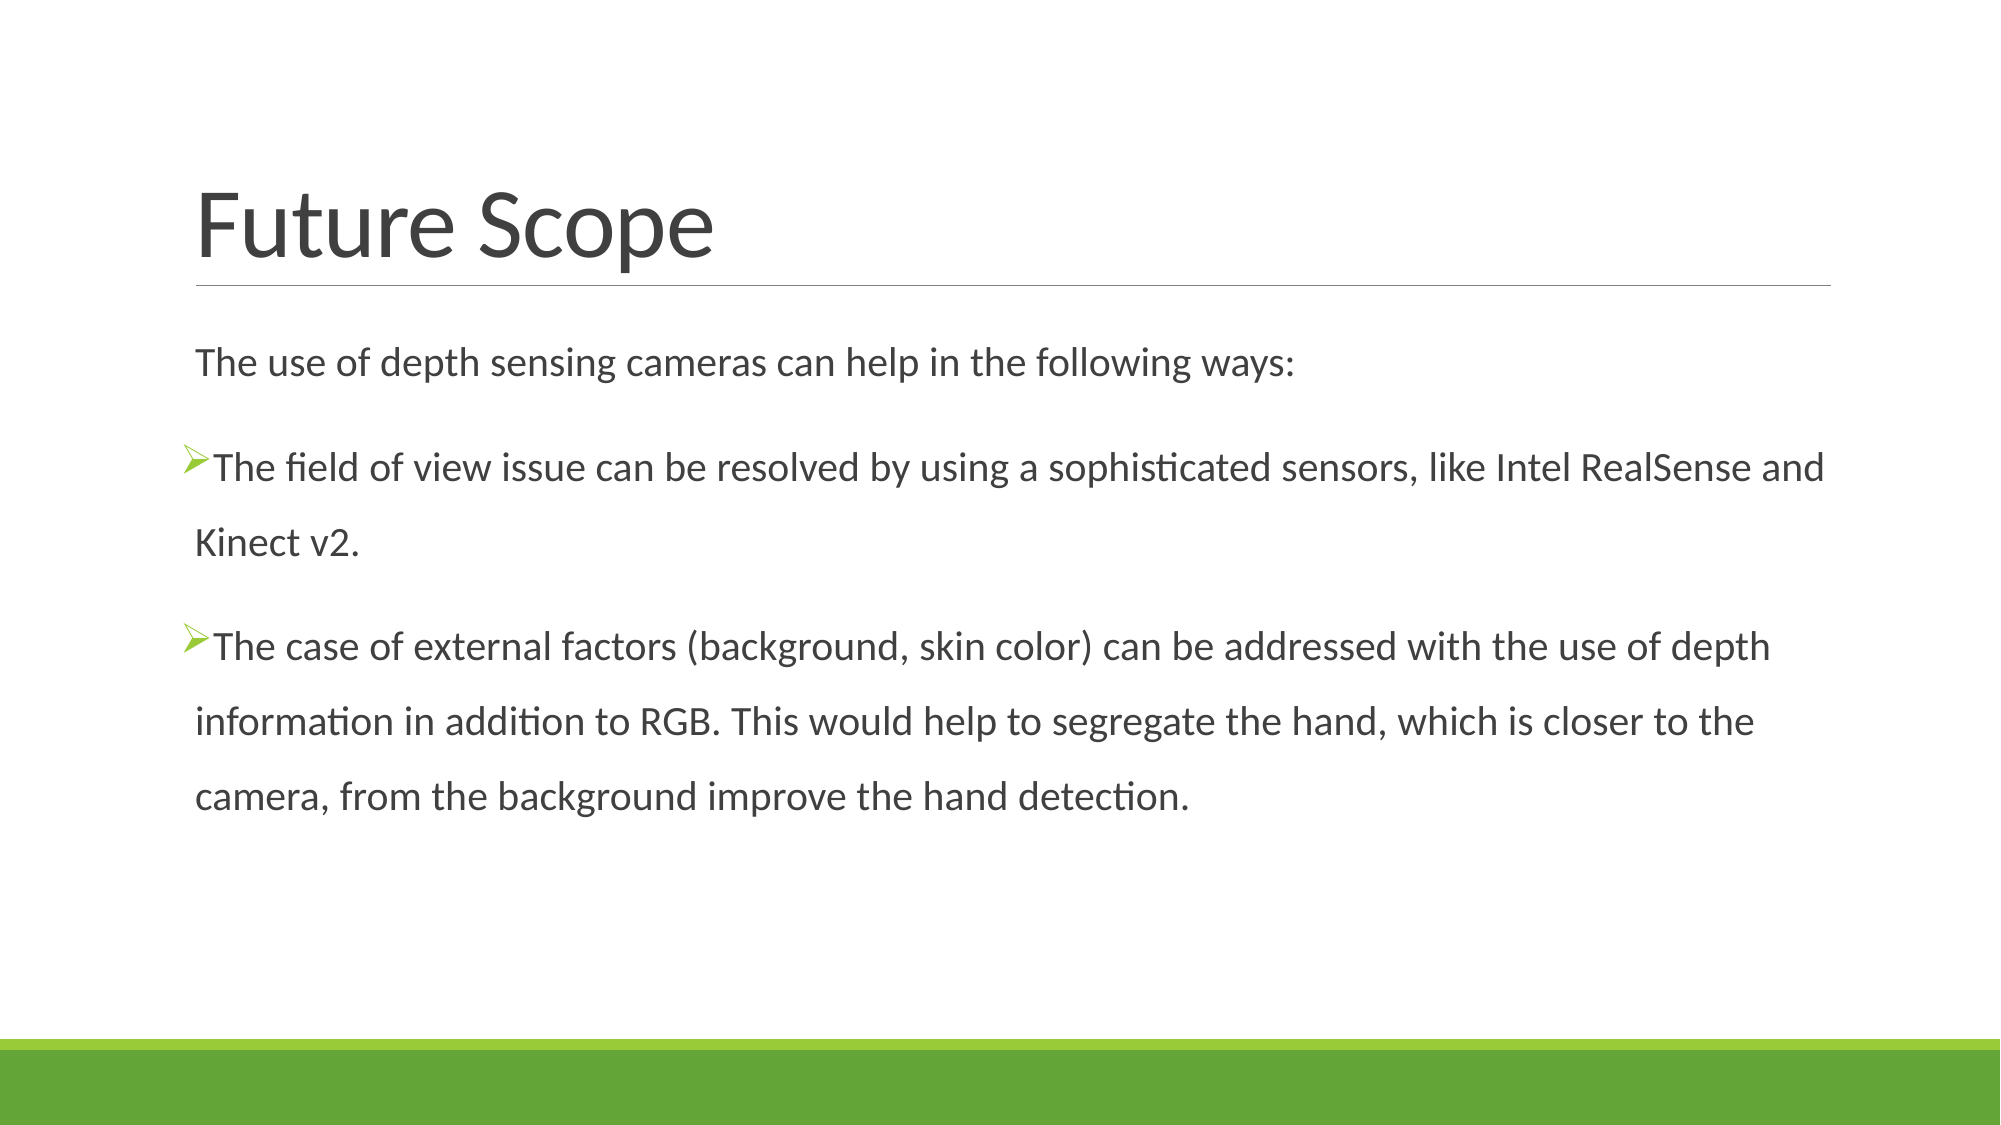

# Future Scope
The use of depth sensing cameras can help in the following ways:
The field of view issue can be resolved by using a sophisticated sensors, like Intel RealSense and Kinect v2.
The case of external factors (background, skin color) can be addressed with the use of depth information in addition to RGB. This would help to segregate the hand, which is closer to the camera, from the background improve the hand detection.